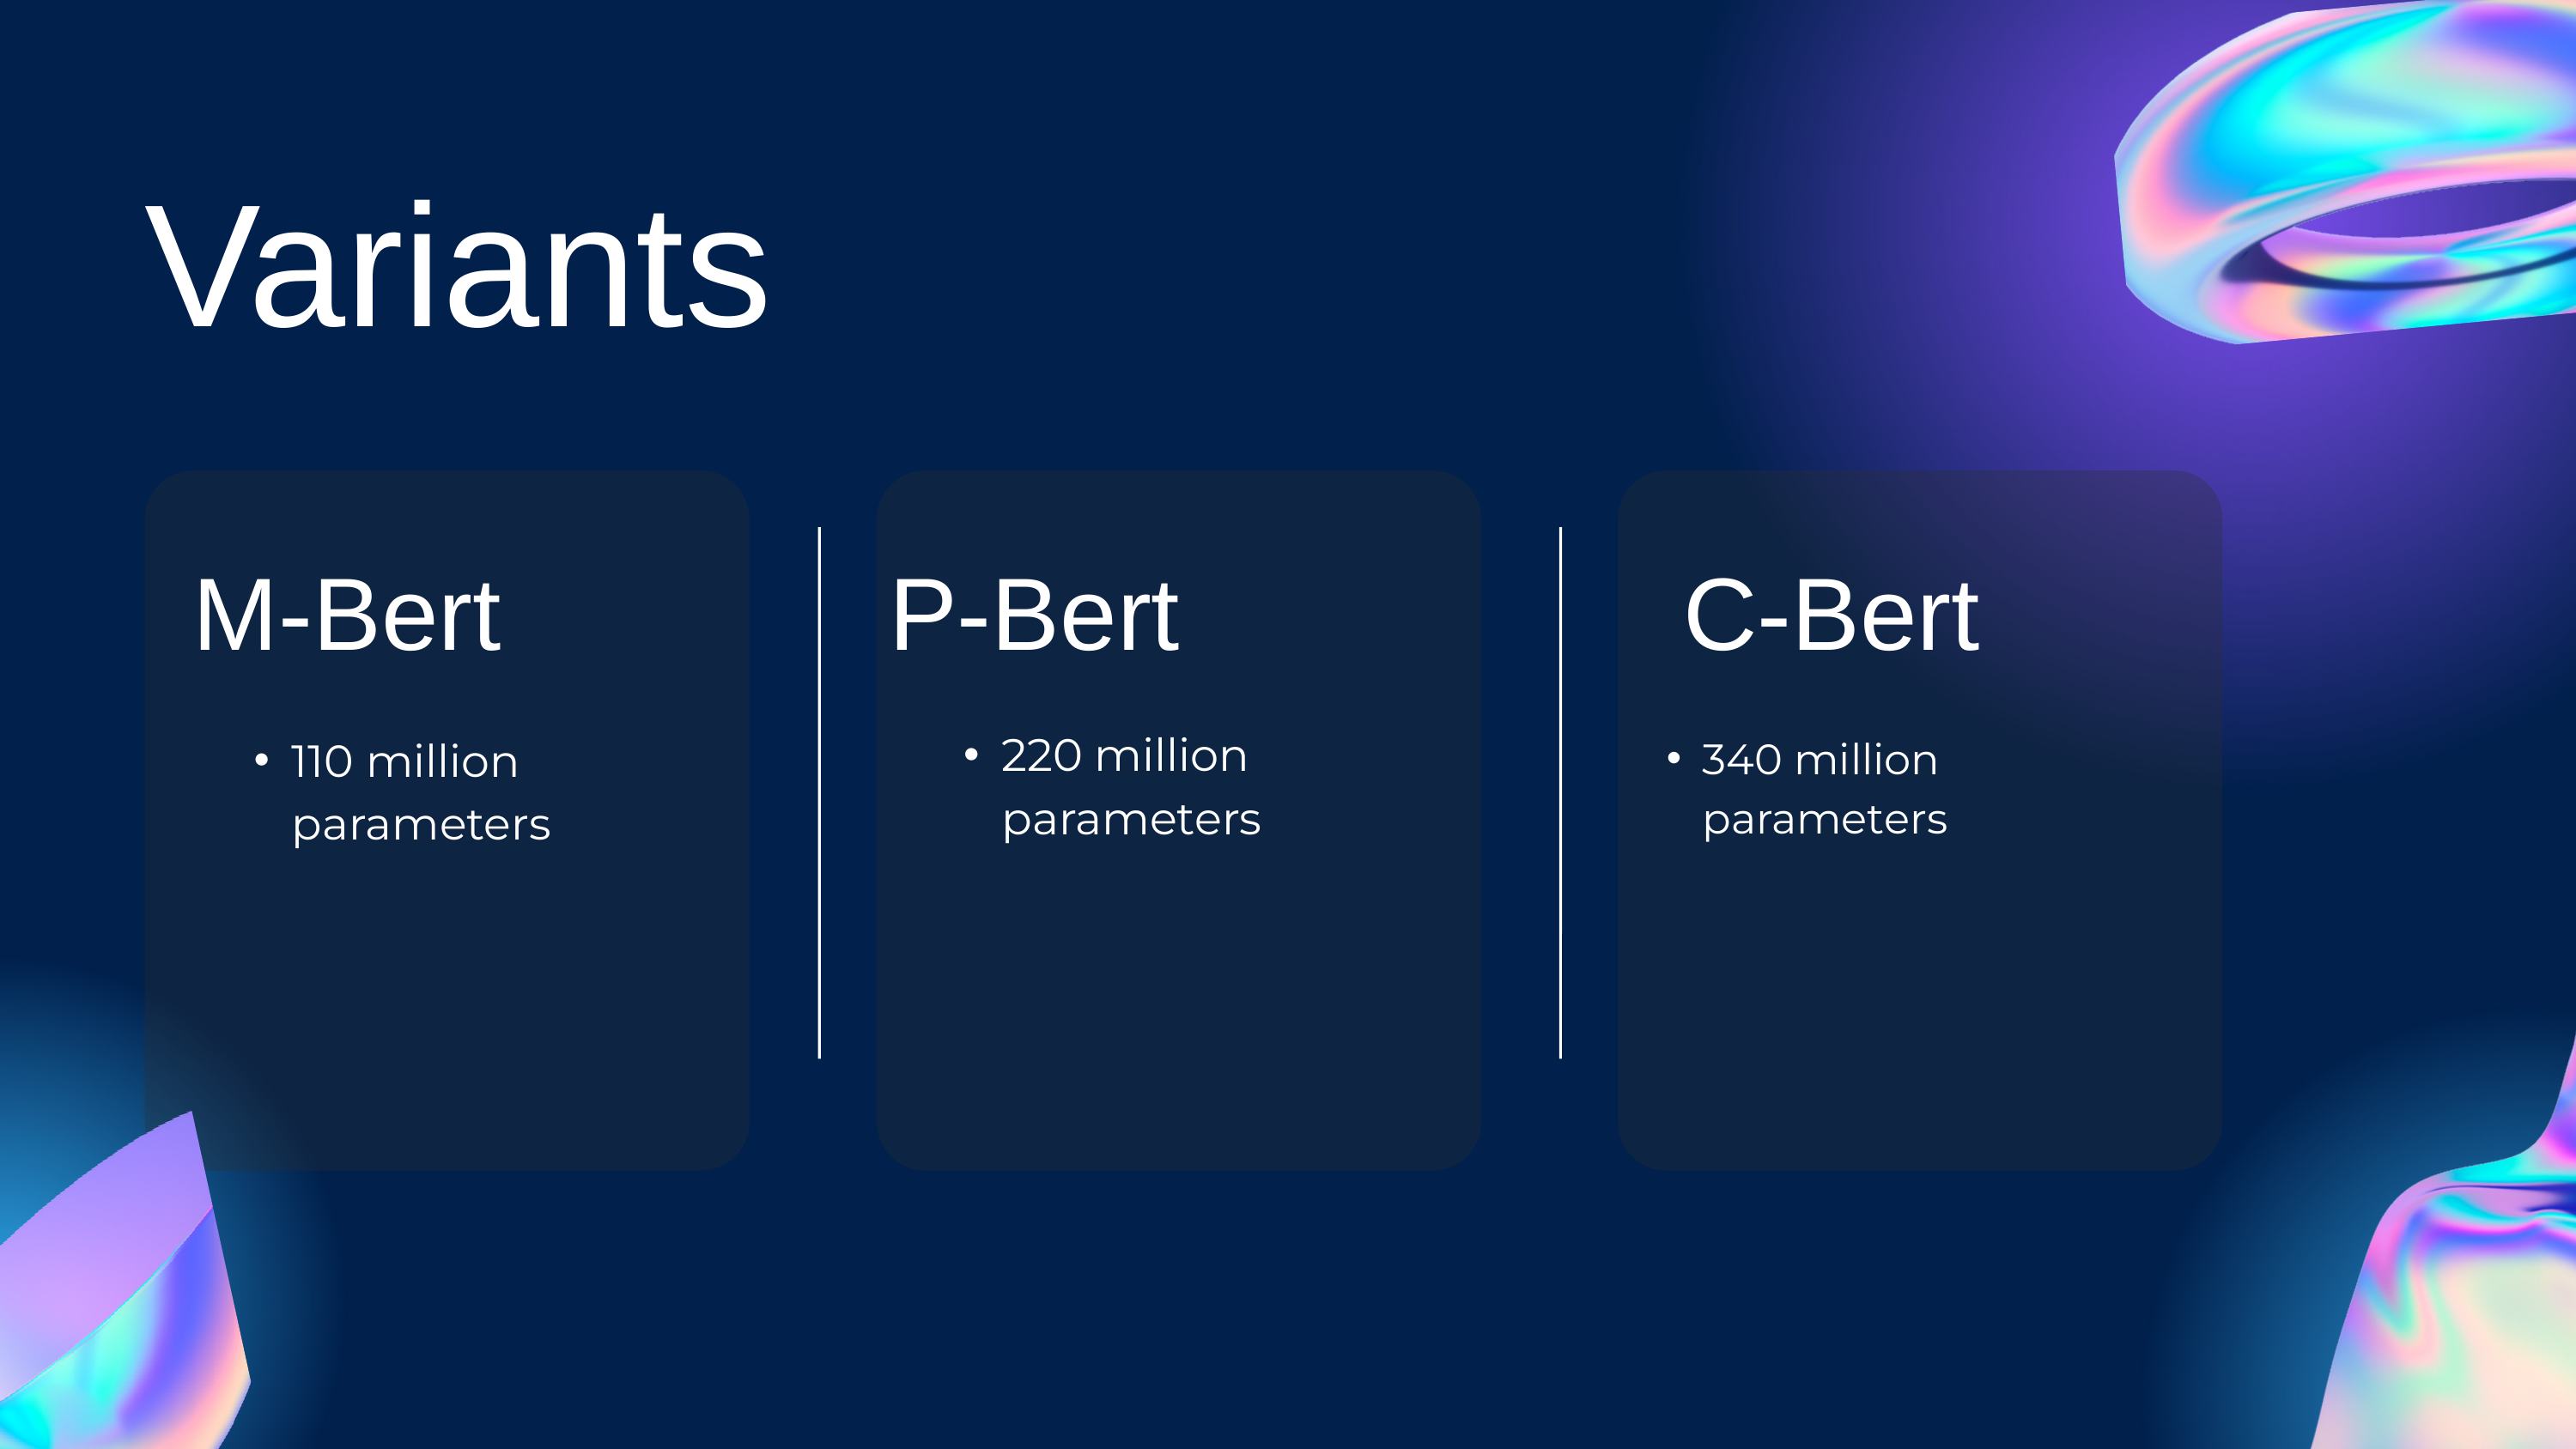

Variants

M-Bert
P-Bert
C-Bert
220 million parameters
110 million parameters
340 million parameters